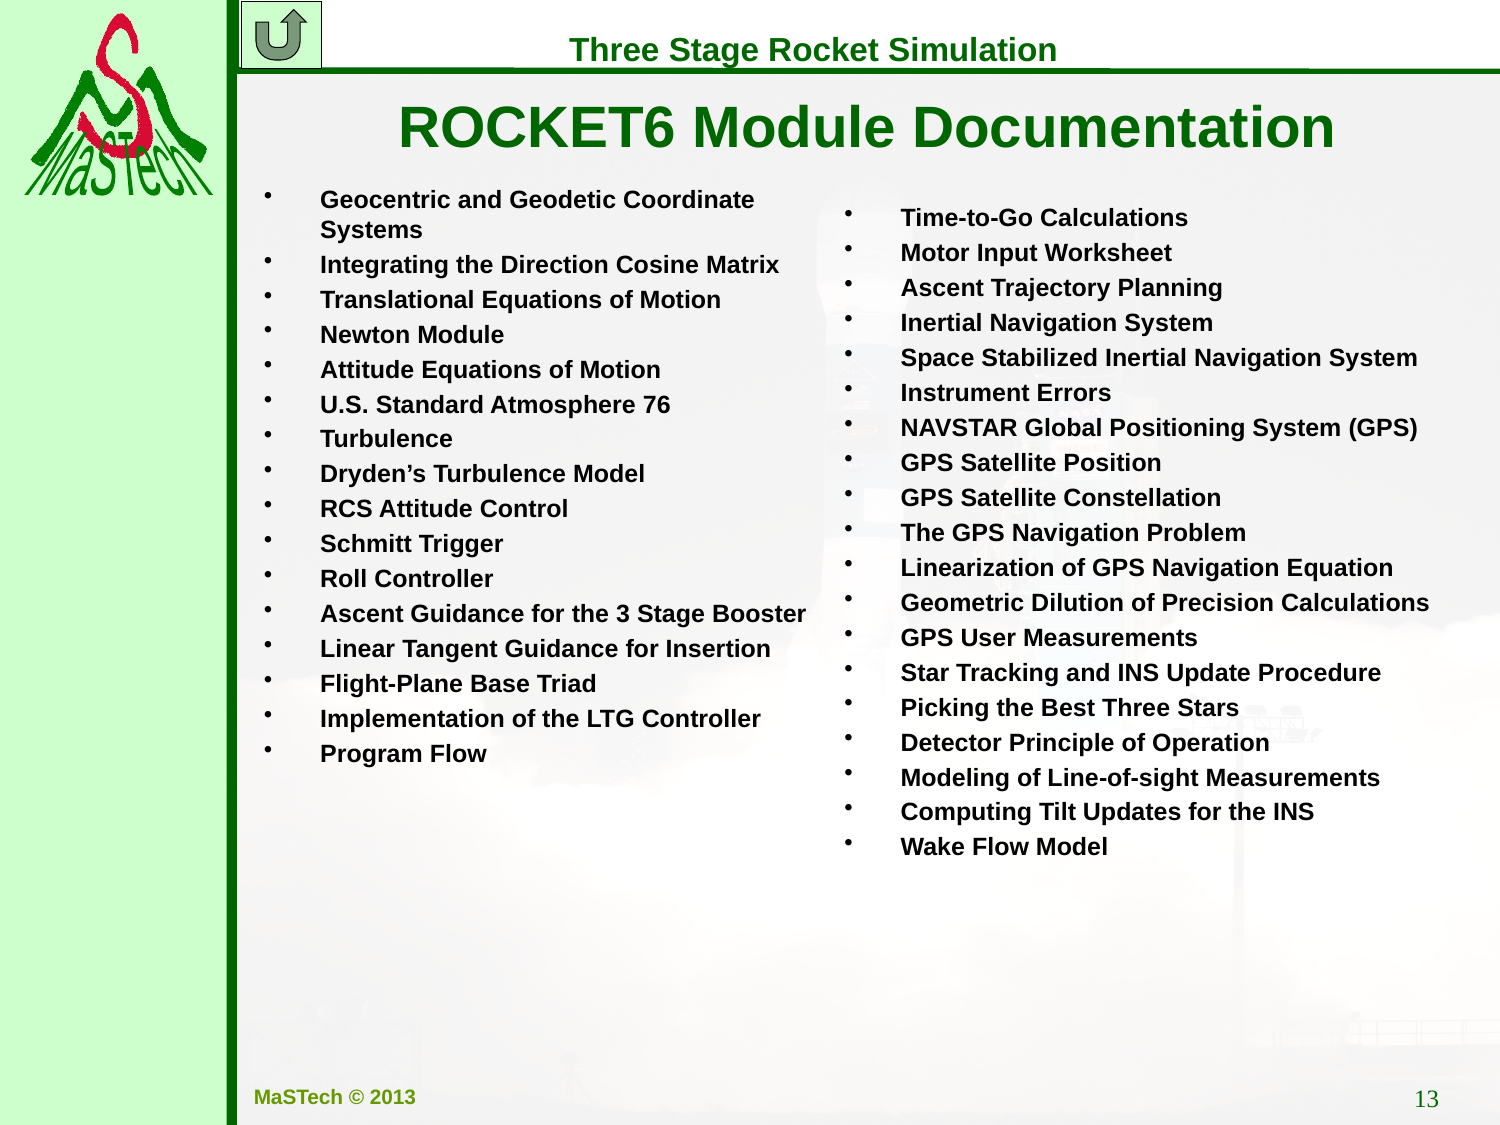

ROCKET6 Module Documentation

Geocentric and Geodetic Coordinate Systems
Integrating the Direction Cosine Matrix
Translational Equations of Motion
Newton Module
Attitude Equations of Motion
U.S. Standard Atmosphere 76
Turbulence
Dryden’s Turbulence Model
RCS Attitude Control
Schmitt Trigger
Roll Controller
Ascent Guidance for the 3 Stage Booster
Linear Tangent Guidance for Insertion
Flight-Plane Base Triad
Implementation of the LTG Controller
Program Flow

Time-to-Go Calculations
Motor Input Worksheet
Ascent Trajectory Planning
Inertial Navigation System
Space Stabilized Inertial Navigation System
Instrument Errors
NAVSTAR Global Positioning System (GPS)
GPS Satellite Position
GPS Satellite Constellation
The GPS Navigation Problem
Linearization of GPS Navigation Equation
Geometric Dilution of Precision Calculations
GPS User Measurements
Star Tracking and INS Update Procedure
Picking the Best Three Stars
Detector Principle of Operation
Modeling of Line-of-sight Measurements
Computing Tilt Updates for the INS
Wake Flow Model

13